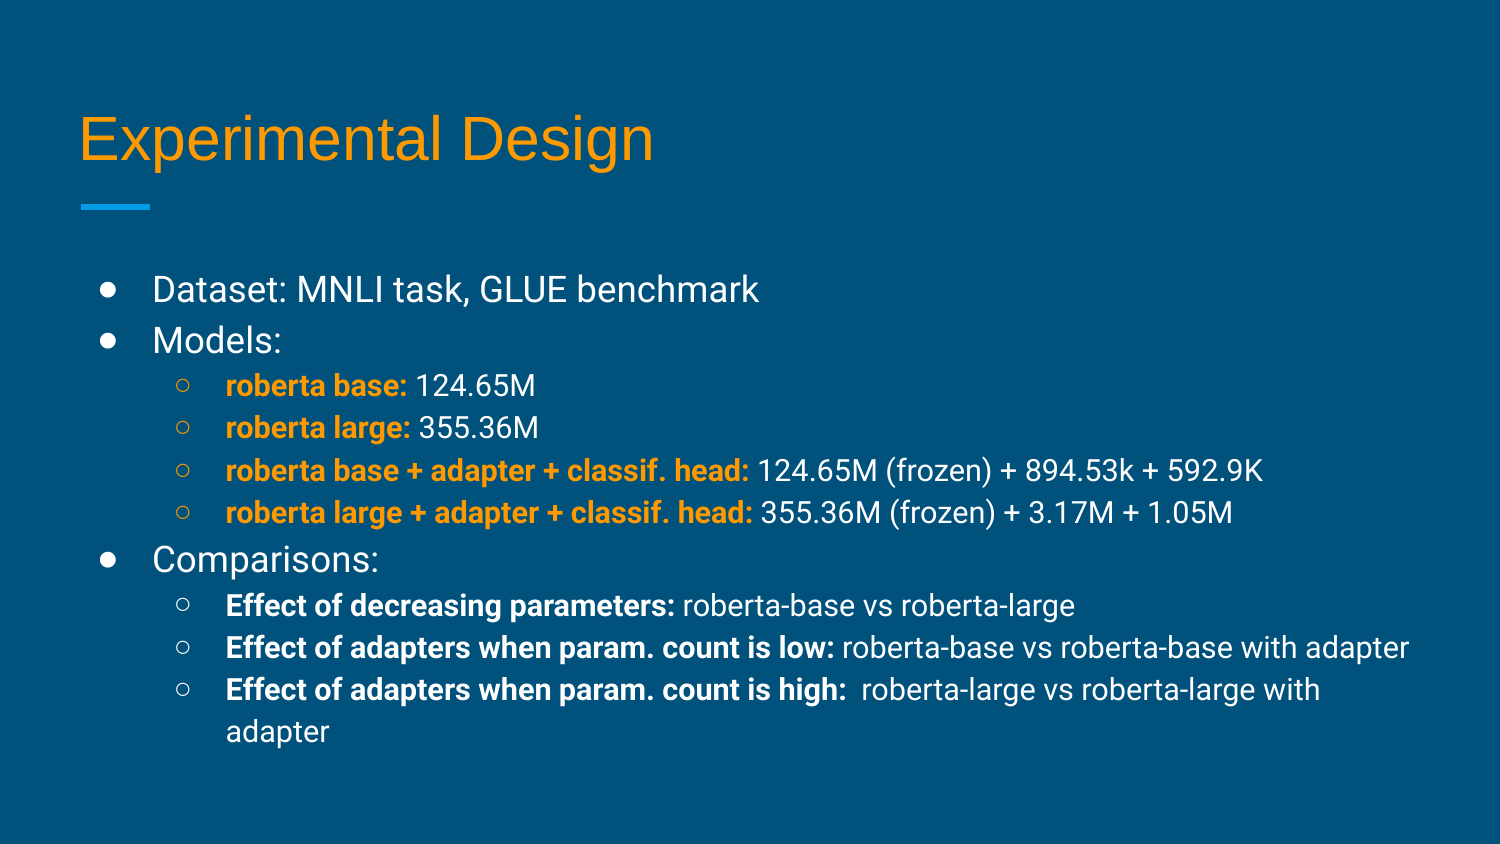

# Experimental Design
Dataset: MNLI task, GLUE benchmark
Models:
roberta base: 124.65M
roberta large: 355.36M
roberta base + adapter + classif. head: 124.65M (frozen) + 894.53k + 592.9K
roberta large + adapter + classif. head: 355.36M (frozen) + 3.17M + 1.05M
Comparisons:
Effect of decreasing parameters: roberta-base vs roberta-large
Effect of adapters when param. count is low: roberta-base vs roberta-base with adapter
Effect of adapters when param. count is high:  roberta-large vs roberta-large with adapter